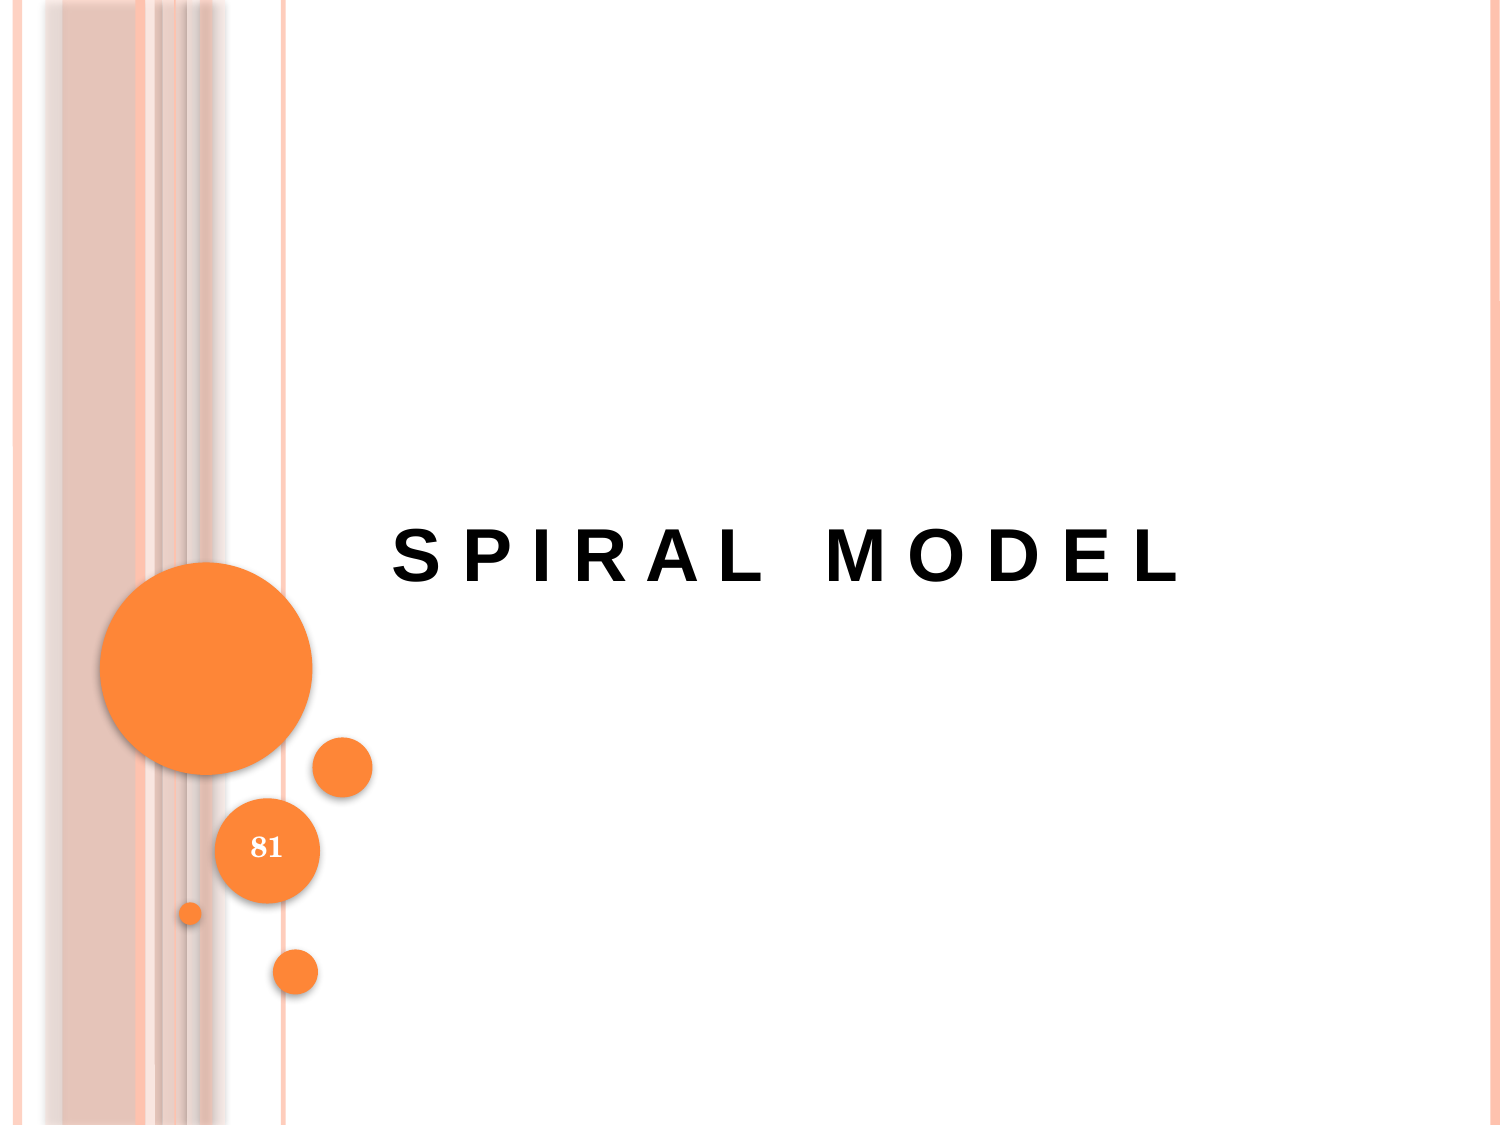

# S P I R A L   M O D E L
81